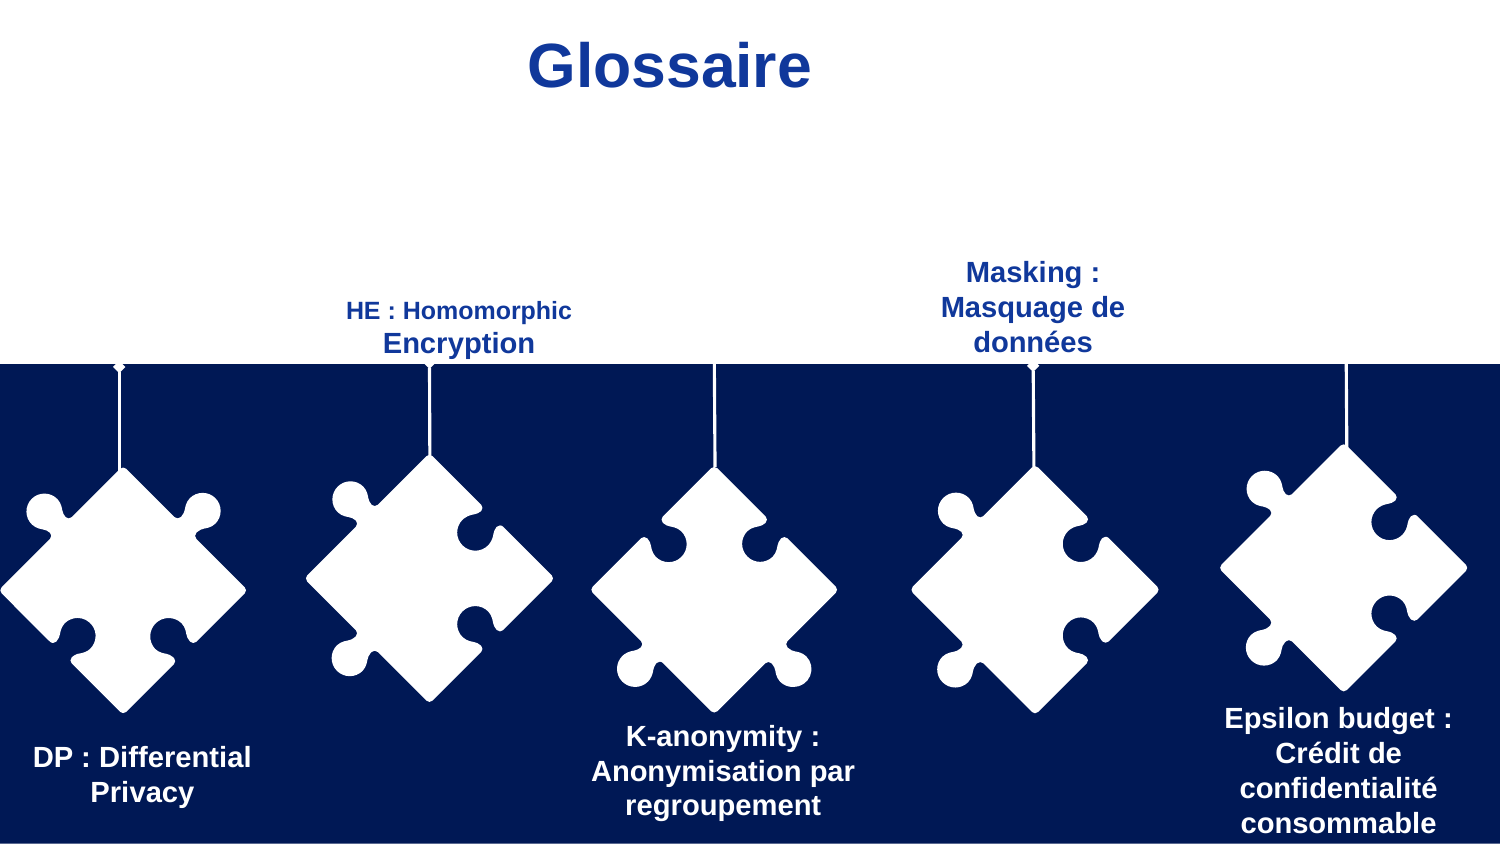

# Glossaire
Masking : Masquage de données
HE : Homomorphic Encryption

Epsilon budget : Crédit de confidentialité consommable
K-anonymity : Anonymisation par regroupement
DP : Differential Privacy